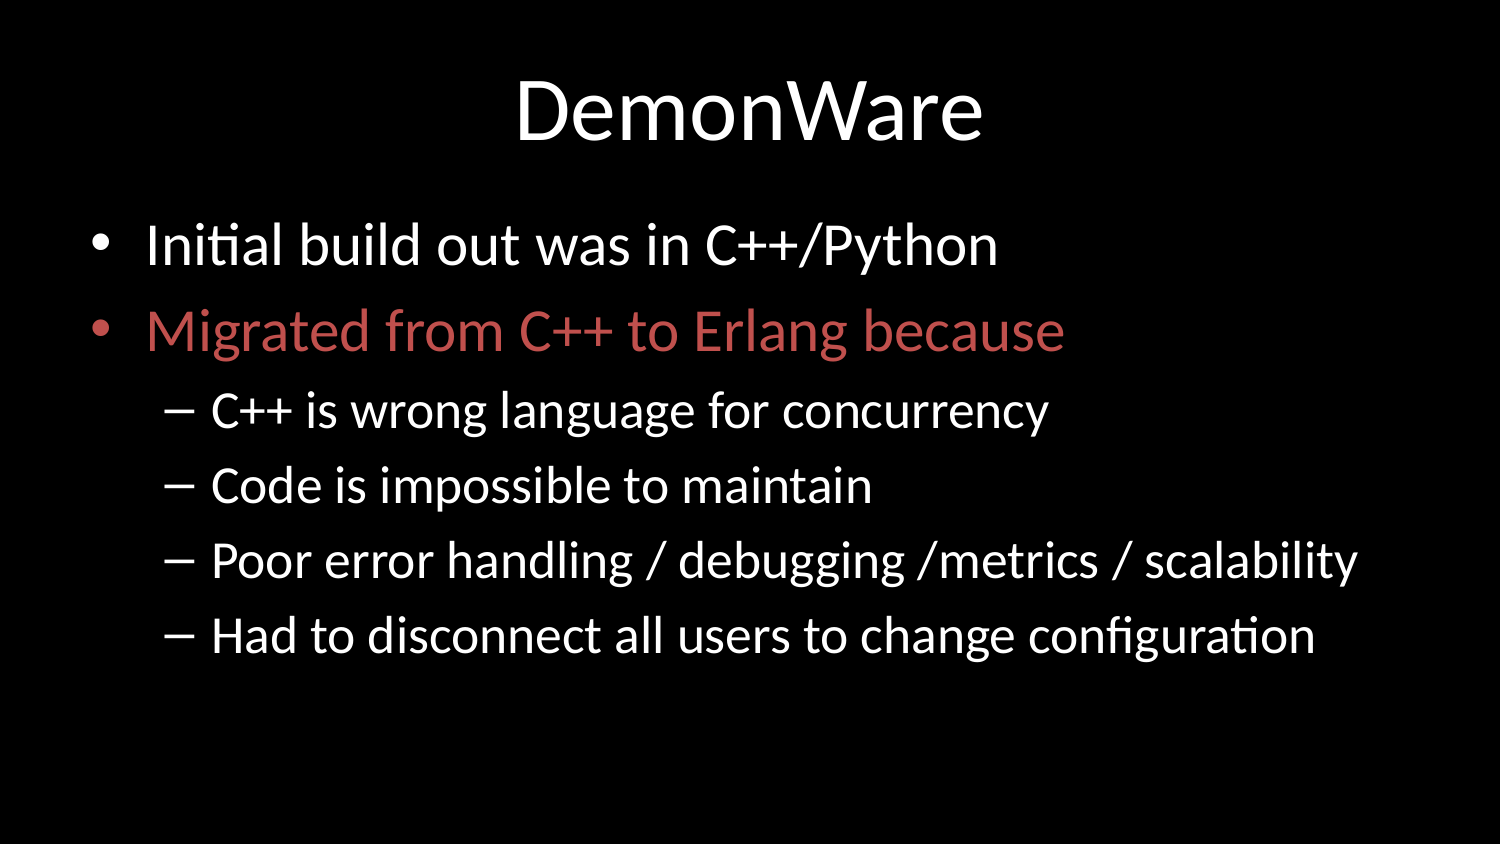

# DemonWare
Initial build out was in C++/Python
Migrated from C++ to Erlang because
C++ is wrong language for concurrency
Code is impossible to maintain
Poor error handling / debugging /metrics / scalability
Had to disconnect all users to change configuration